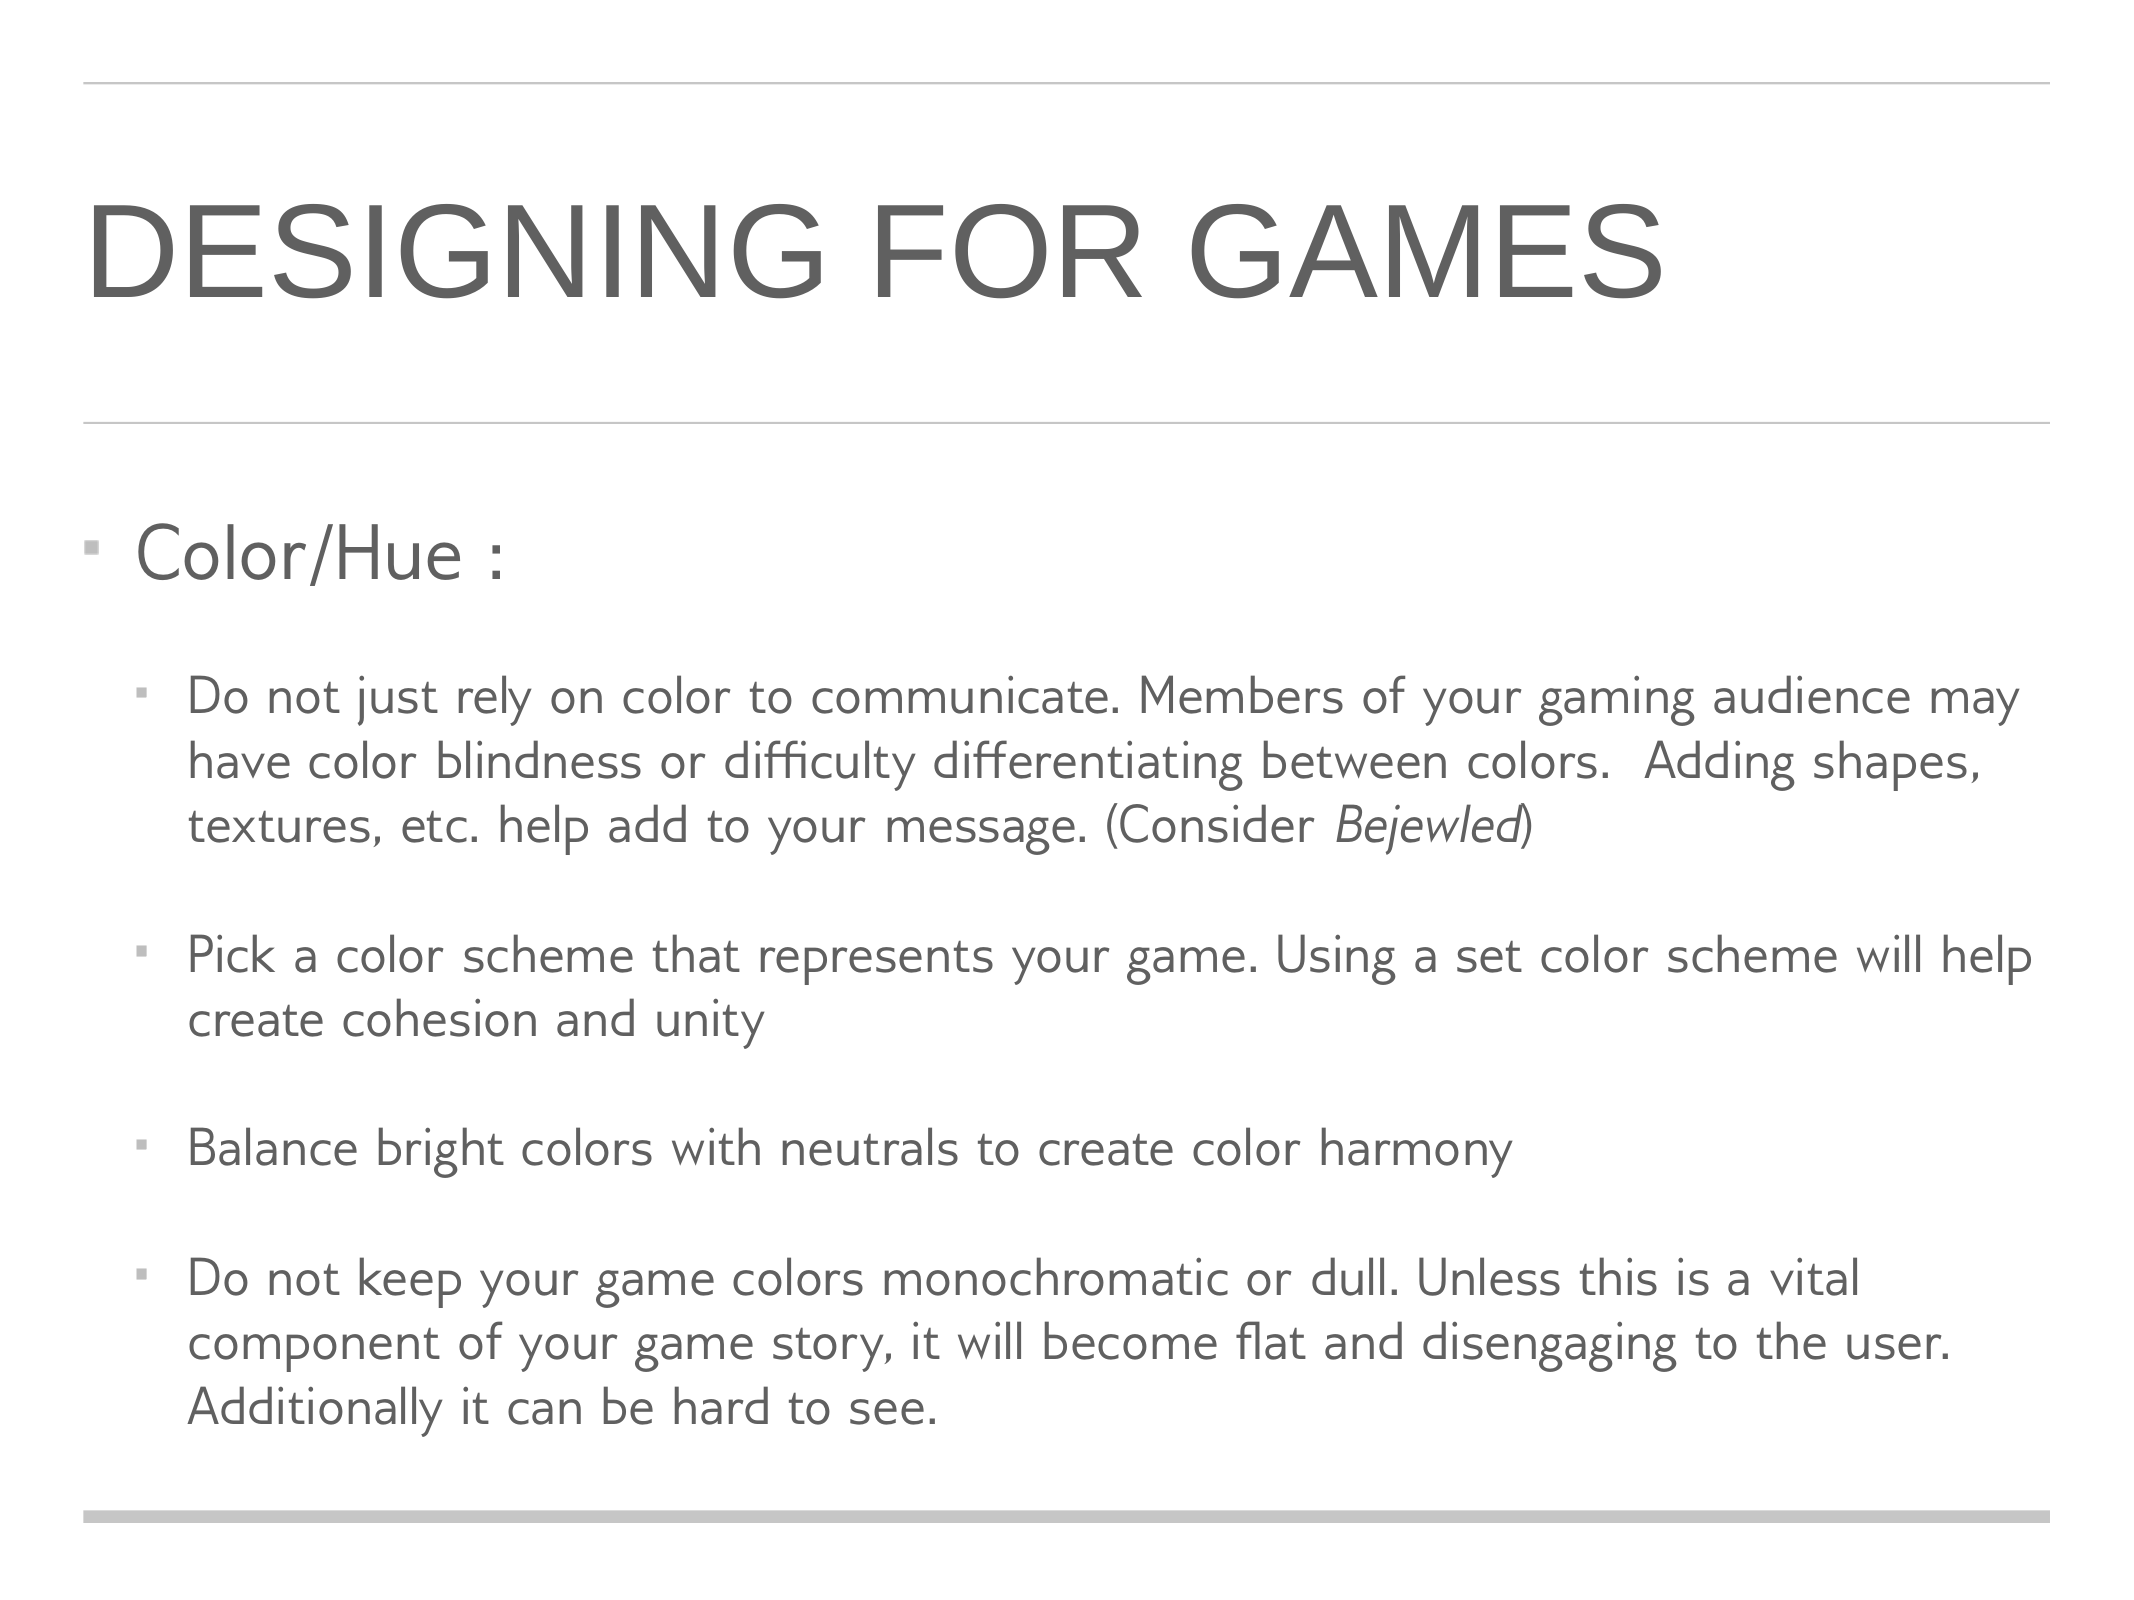

# designing for games
Color/Hue :
Do not just rely on color to communicate. Members of your gaming audience may have color blindness or difficulty differentiating between colors.  Adding shapes, textures, etc. help add to your message. (Consider Bejewled)
Pick a color scheme that represents your game. Using a set color scheme will help create cohesion and unity
Balance bright colors with neutrals to create color harmony
Do not keep your game colors monochromatic or dull. Unless this is a vital component of your game story, it will become flat and disengaging to the user.  Additionally it can be hard to see.